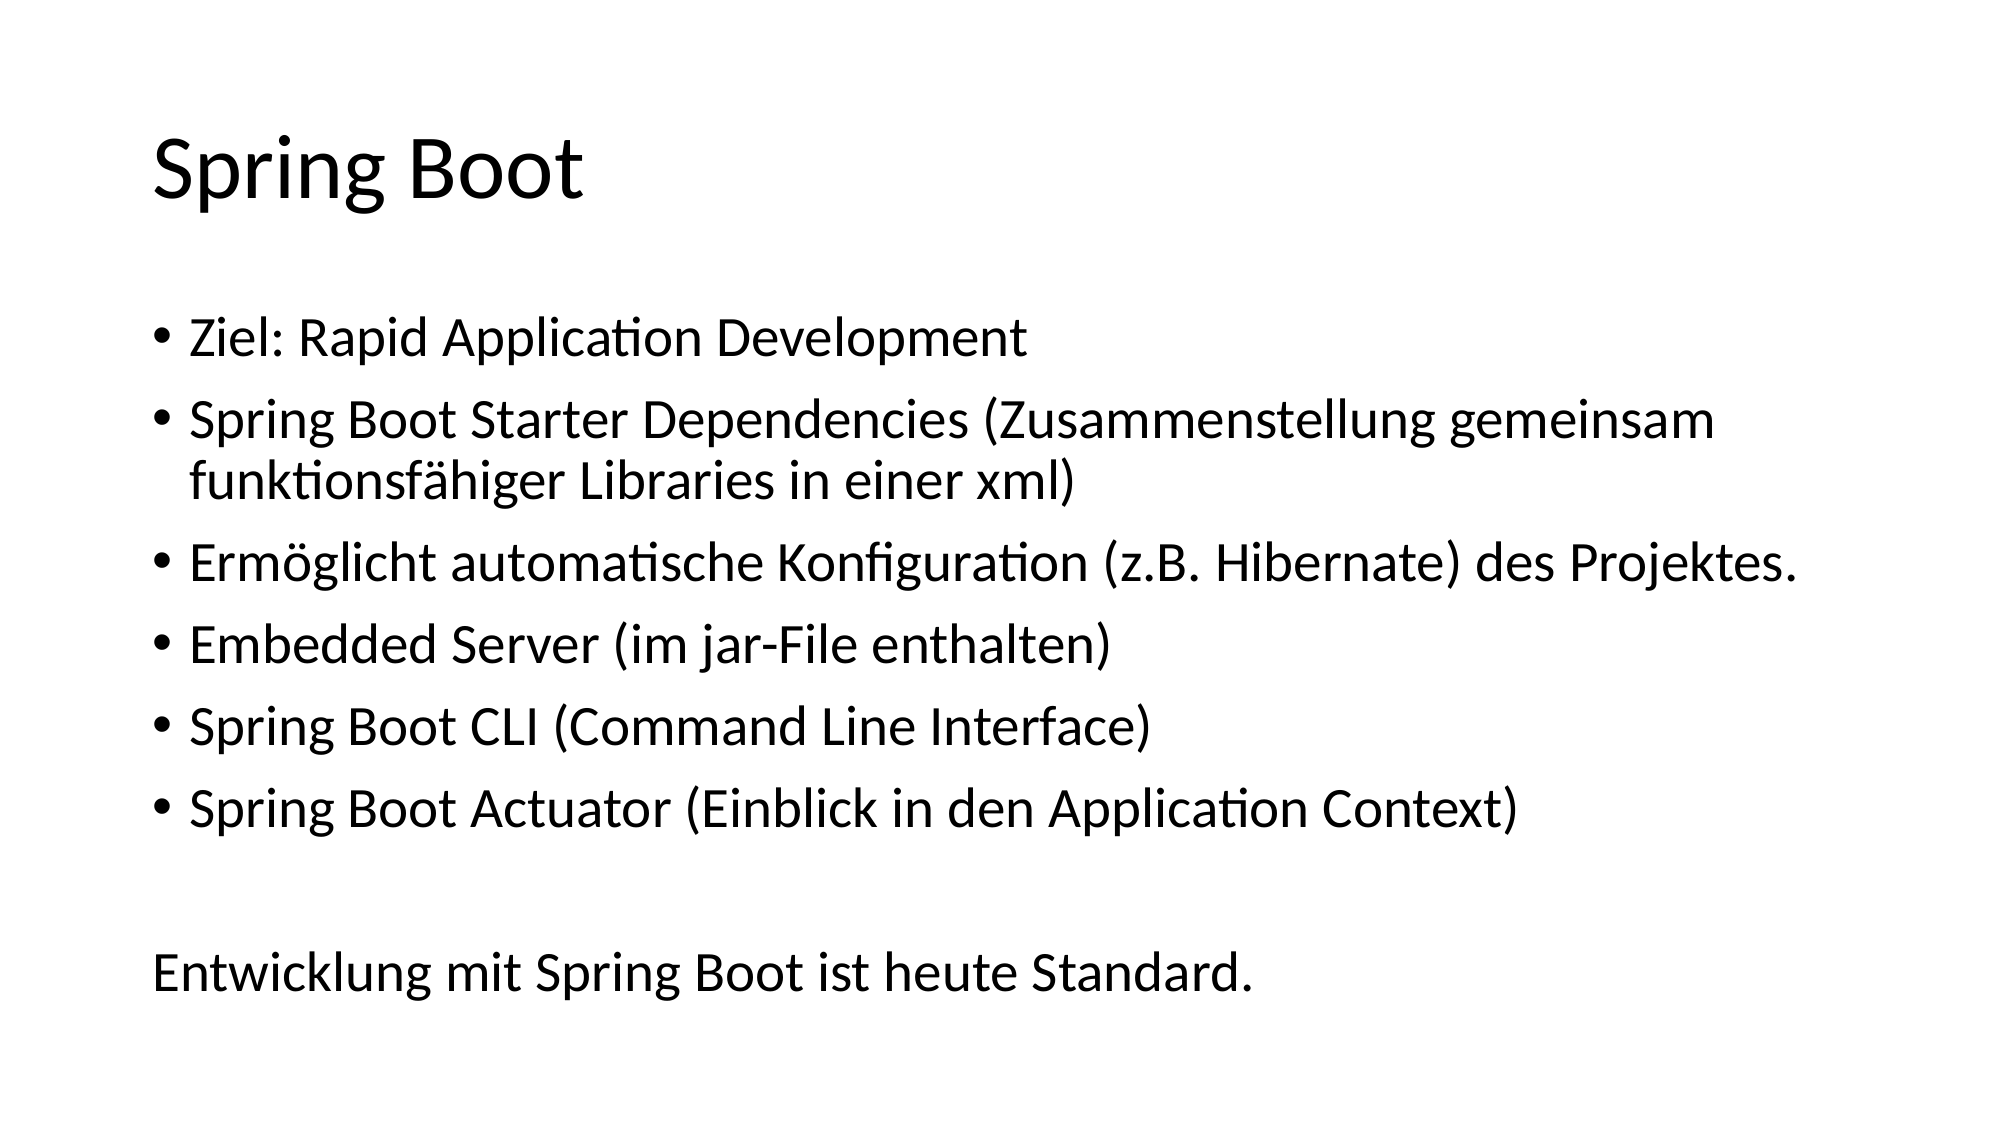

# Spring Boot
Ziel: Rapid Application Development
Spring Boot Starter Dependencies (Zusammenstellung gemeinsam funktionsfähiger Libraries in einer xml)
Ermöglicht automatische Konfiguration (z.B. Hibernate) des Projektes.
Embedded Server (im jar-File enthalten)
Spring Boot CLI (Command Line Interface)
Spring Boot Actuator (Einblick in den Application Context)

Entwicklung mit Spring Boot ist heute Standard.